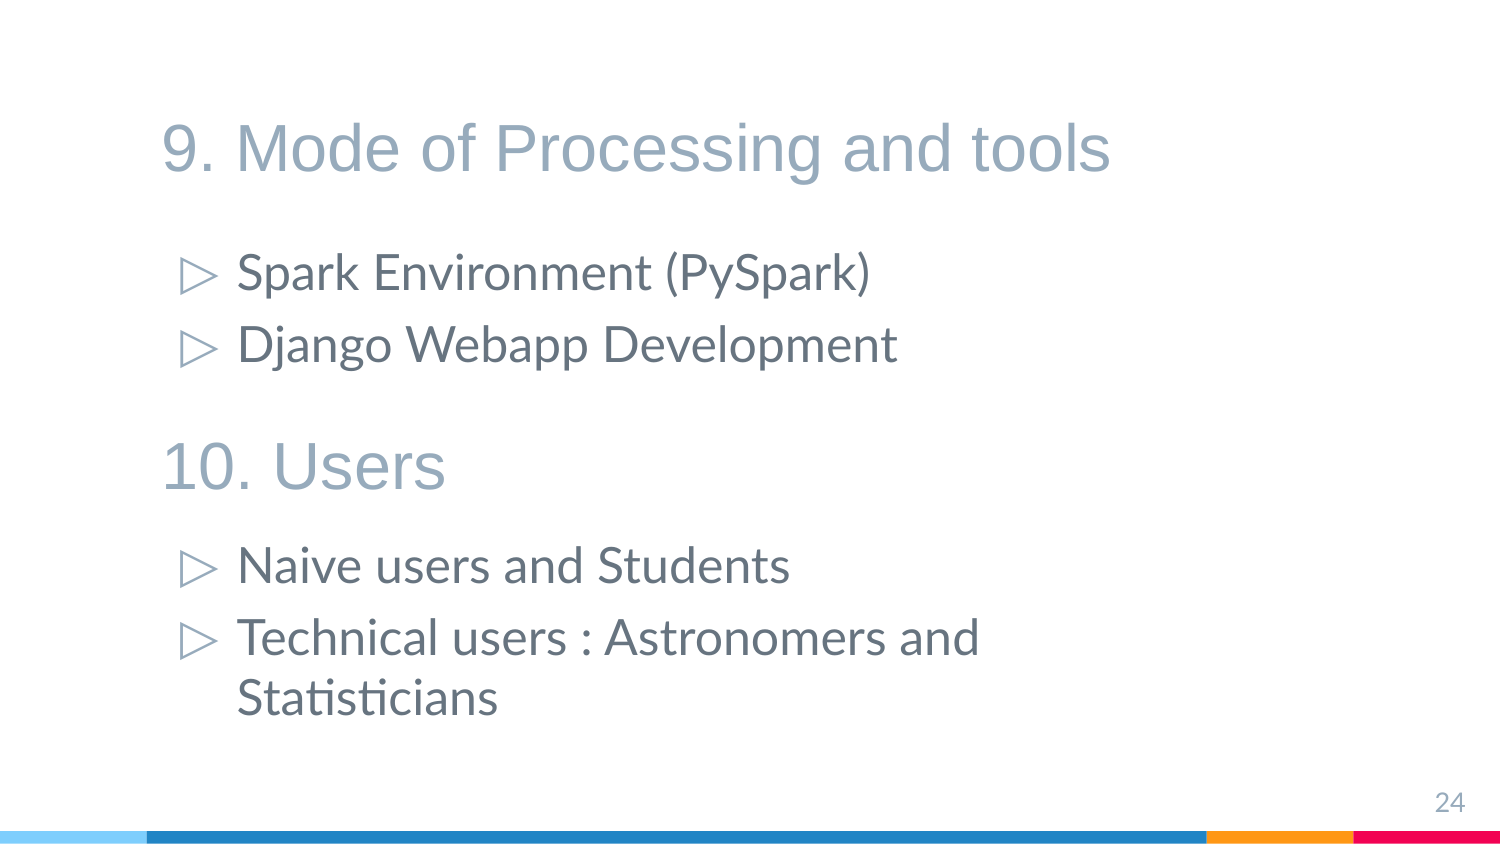

# 9. Mode of Processing and tools
Spark Environment (PySpark)
Django Webapp Development

10. Users
Naive users and Students
Technical users : Astronomers and Statisticians

24